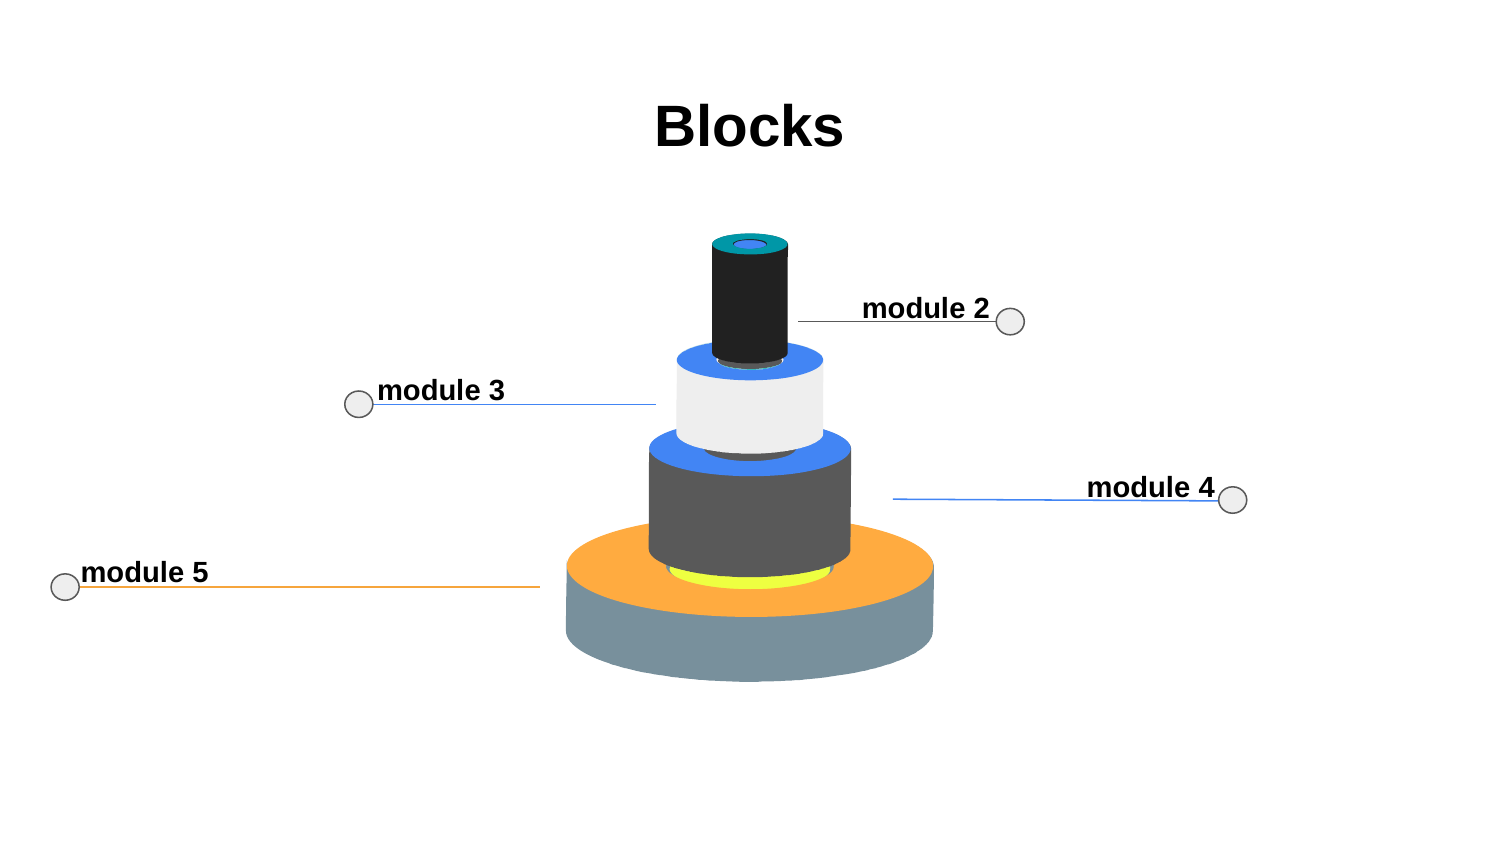

# Blocks

module 2

module 3

module 4

module 5